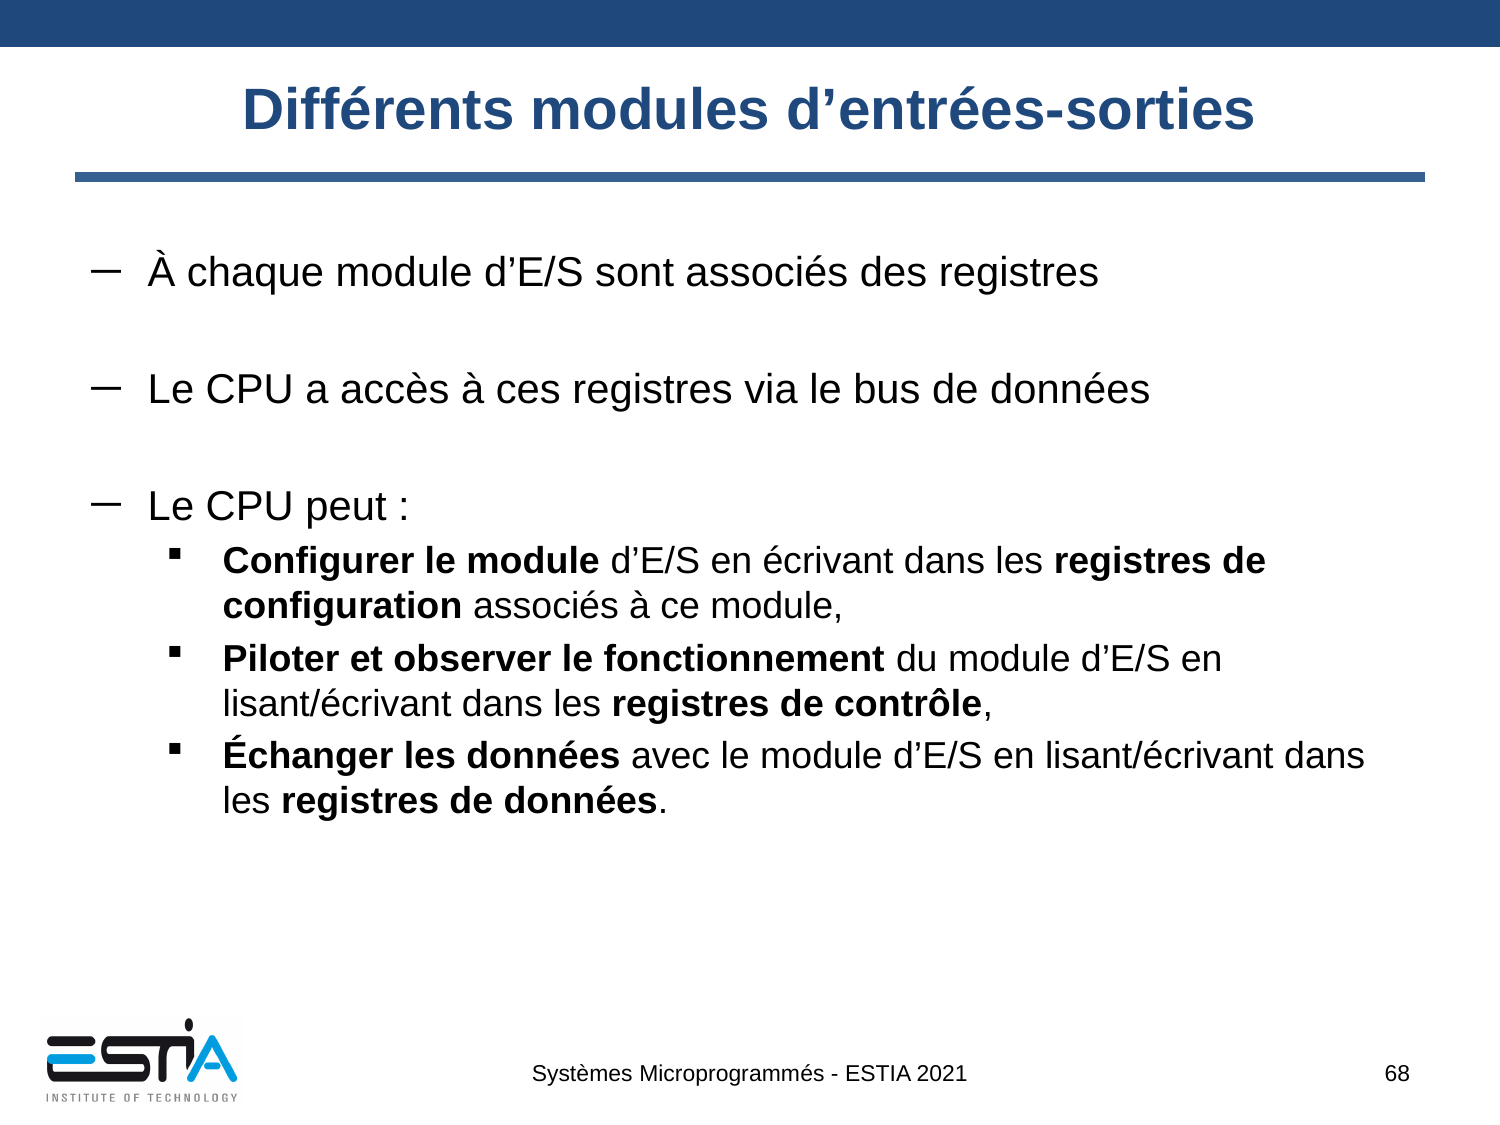

# Différents modules d’entrées-sorties

À chaque module d’E/S sont associés des registres

Le CPU a accès à ces registres via le bus de données

Le CPU peut :
Configurer le module d’E/S en écrivant dans les registres de configuration associés à ce module,
Piloter et observer le fonctionnement du module d’E/S en lisant/écrivant dans les registres de contrôle,
Échanger les données avec le module d’E/S en lisant/écrivant dans les registres de données.

Systèmes Microprogrammés - ESTIA 2021
68